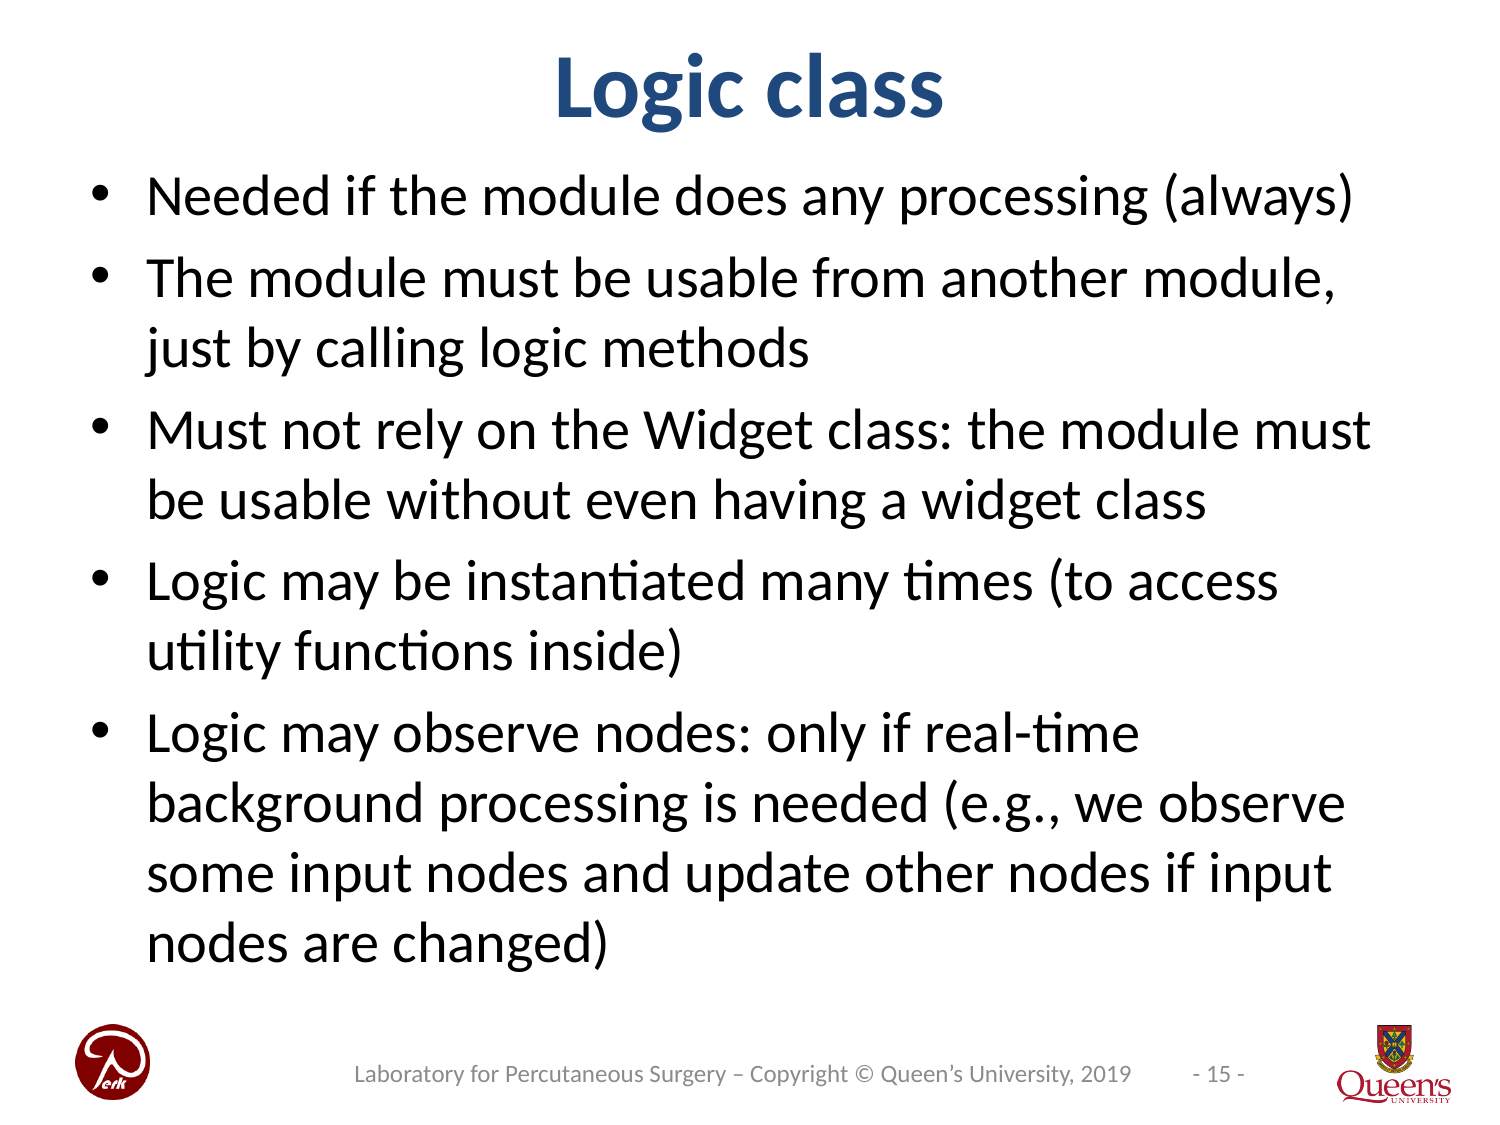

Logic class
Needed if the module does any processing (always)
The module must be usable from another module, just by calling logic methods
Must not rely on the Widget class: the module must be usable without even having a widget class
Logic may be instantiated many times (to access utility functions inside)
Logic may observe nodes: only if real-time background processing is needed (e.g., we observe some input nodes and update other nodes if input nodes are changed)
Laboratory for Percutaneous Surgery – Copyright © Queen’s University, 2019
- 15 -